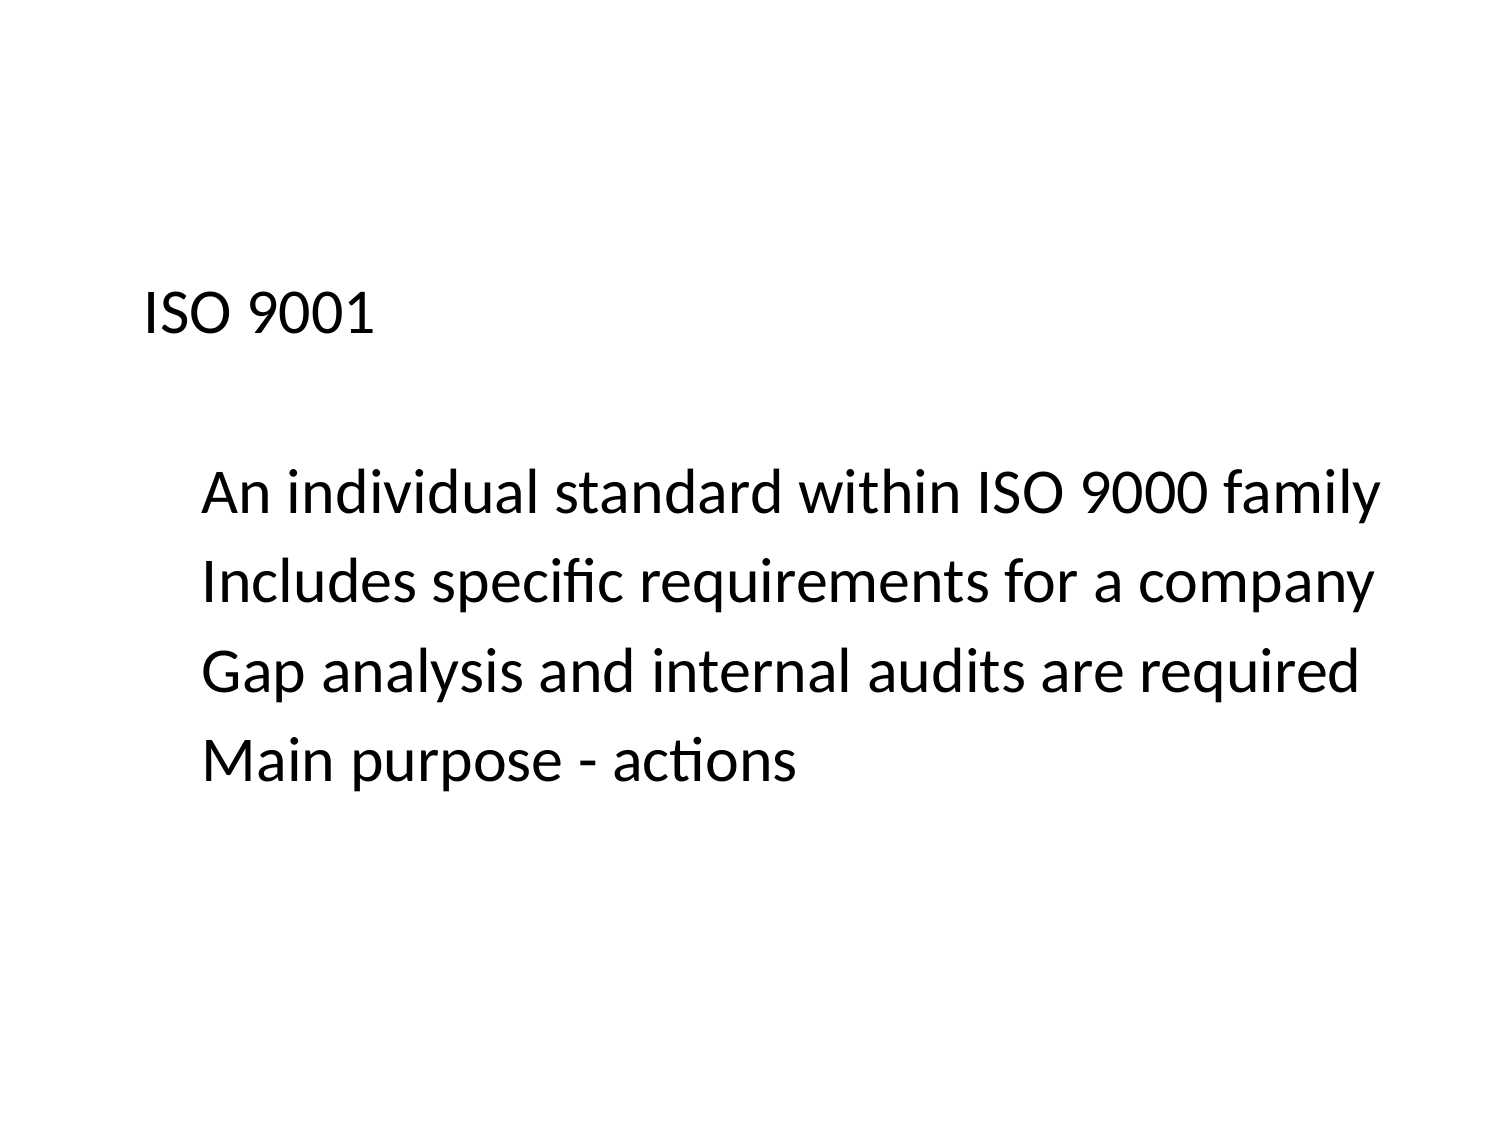

#
ISO 9001

    An individual standard within ISO 9000 family
    Includes specific requirements for a company
    Gap analysis and internal audits are required
    Main purpose - actions